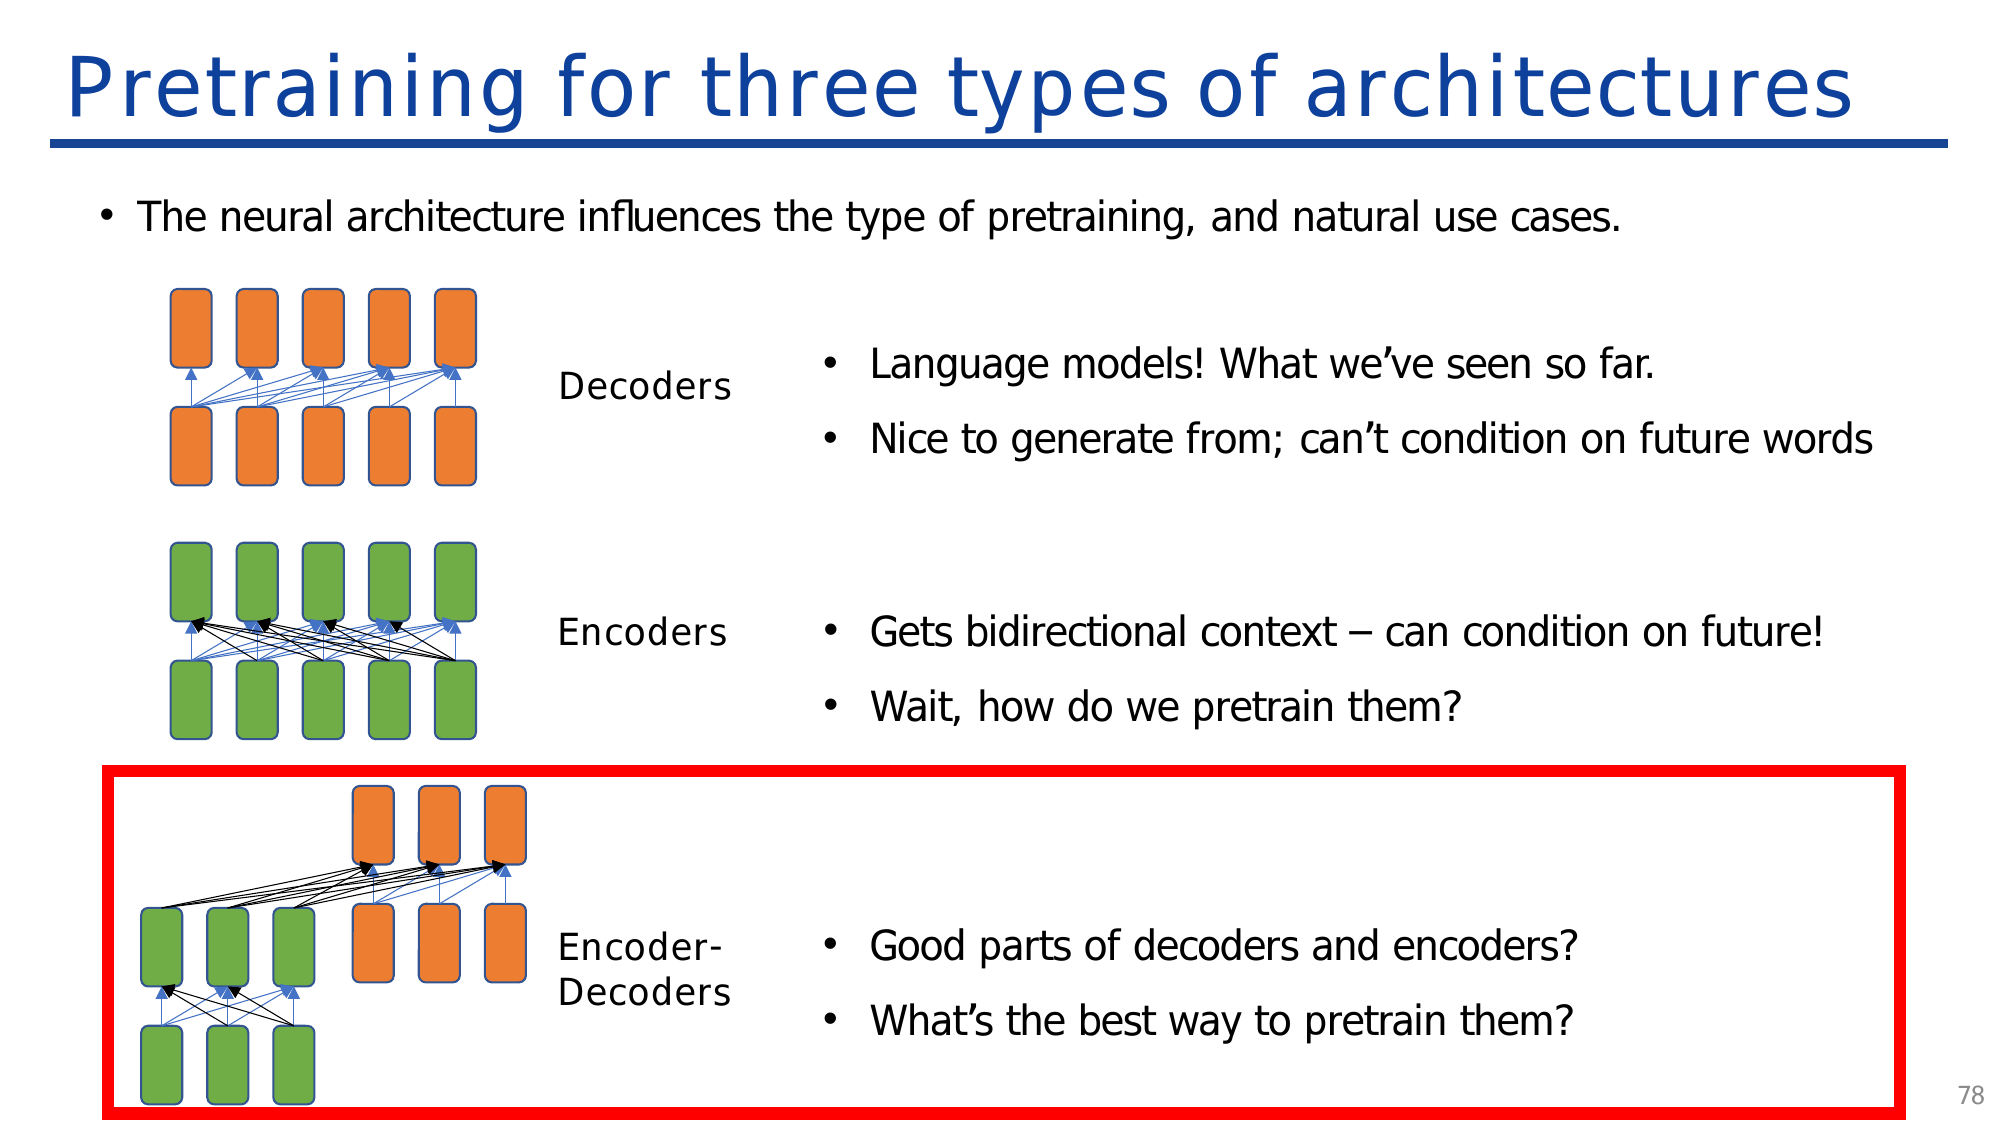

# Pretraining for three types of architectures
The neural architecture influences the type of pretraining, and natural use cases.

Language models! What we’ve seen so far.
Nice to generate from; can’t condition on future words
Decoders

Gets bidirectional context – can condition on future!
Wait, how do we pretrain them?
Encoders

Good parts of decoders and encoders?
What’s the best way to pretrain them?

Encoder-Decoders

78